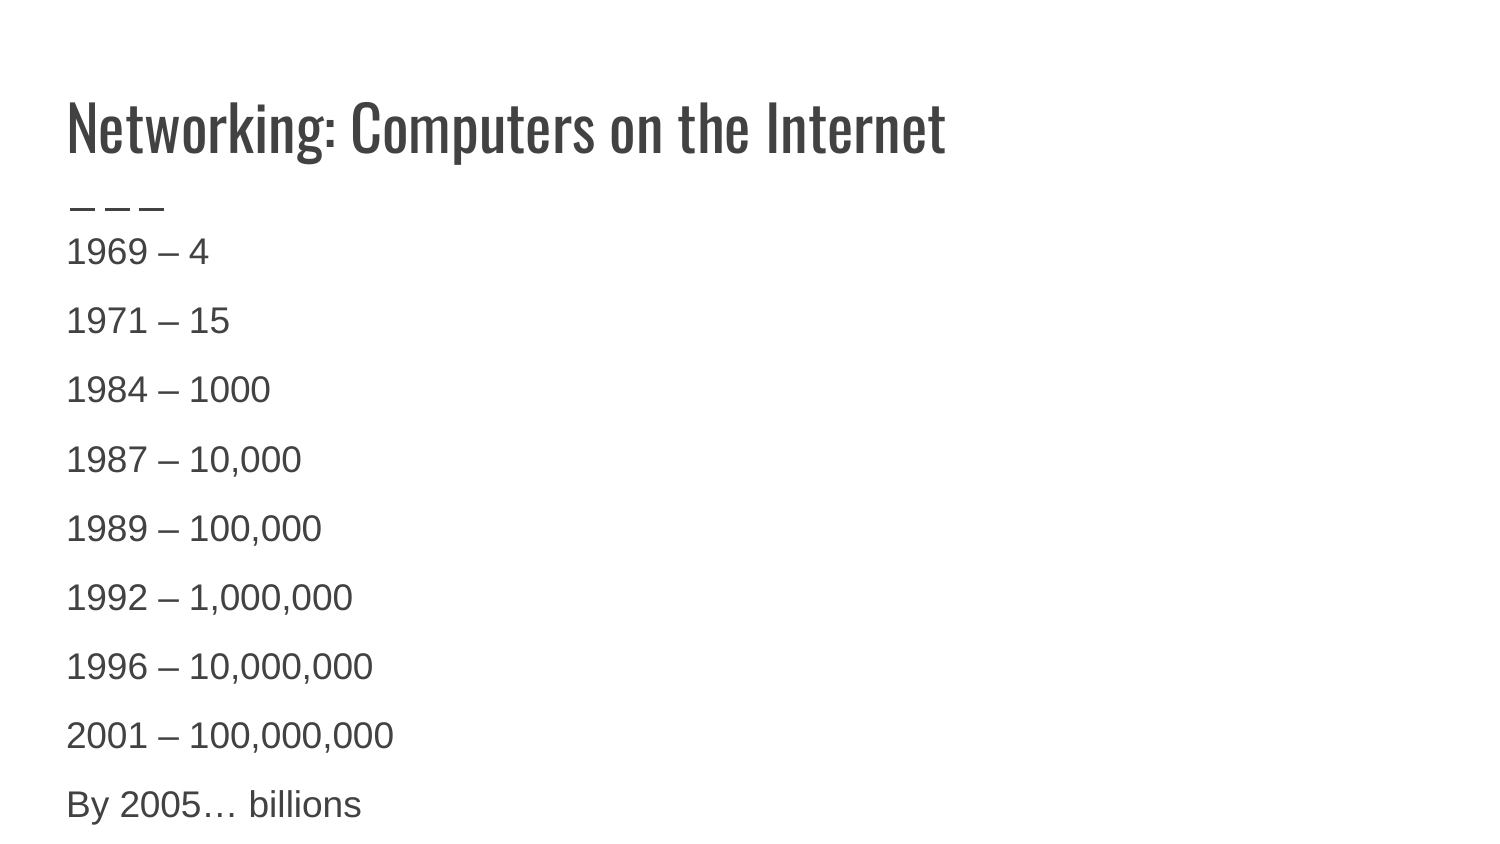

# Networking: Computers on the Internet
1969 – 4
1971 – 15
1984 – 1000
1987 – 10,000
1989 – 100,000
1992 – 1,000,000
1996 – 10,000,000
2001 – 100,000,000
By 2005… billions